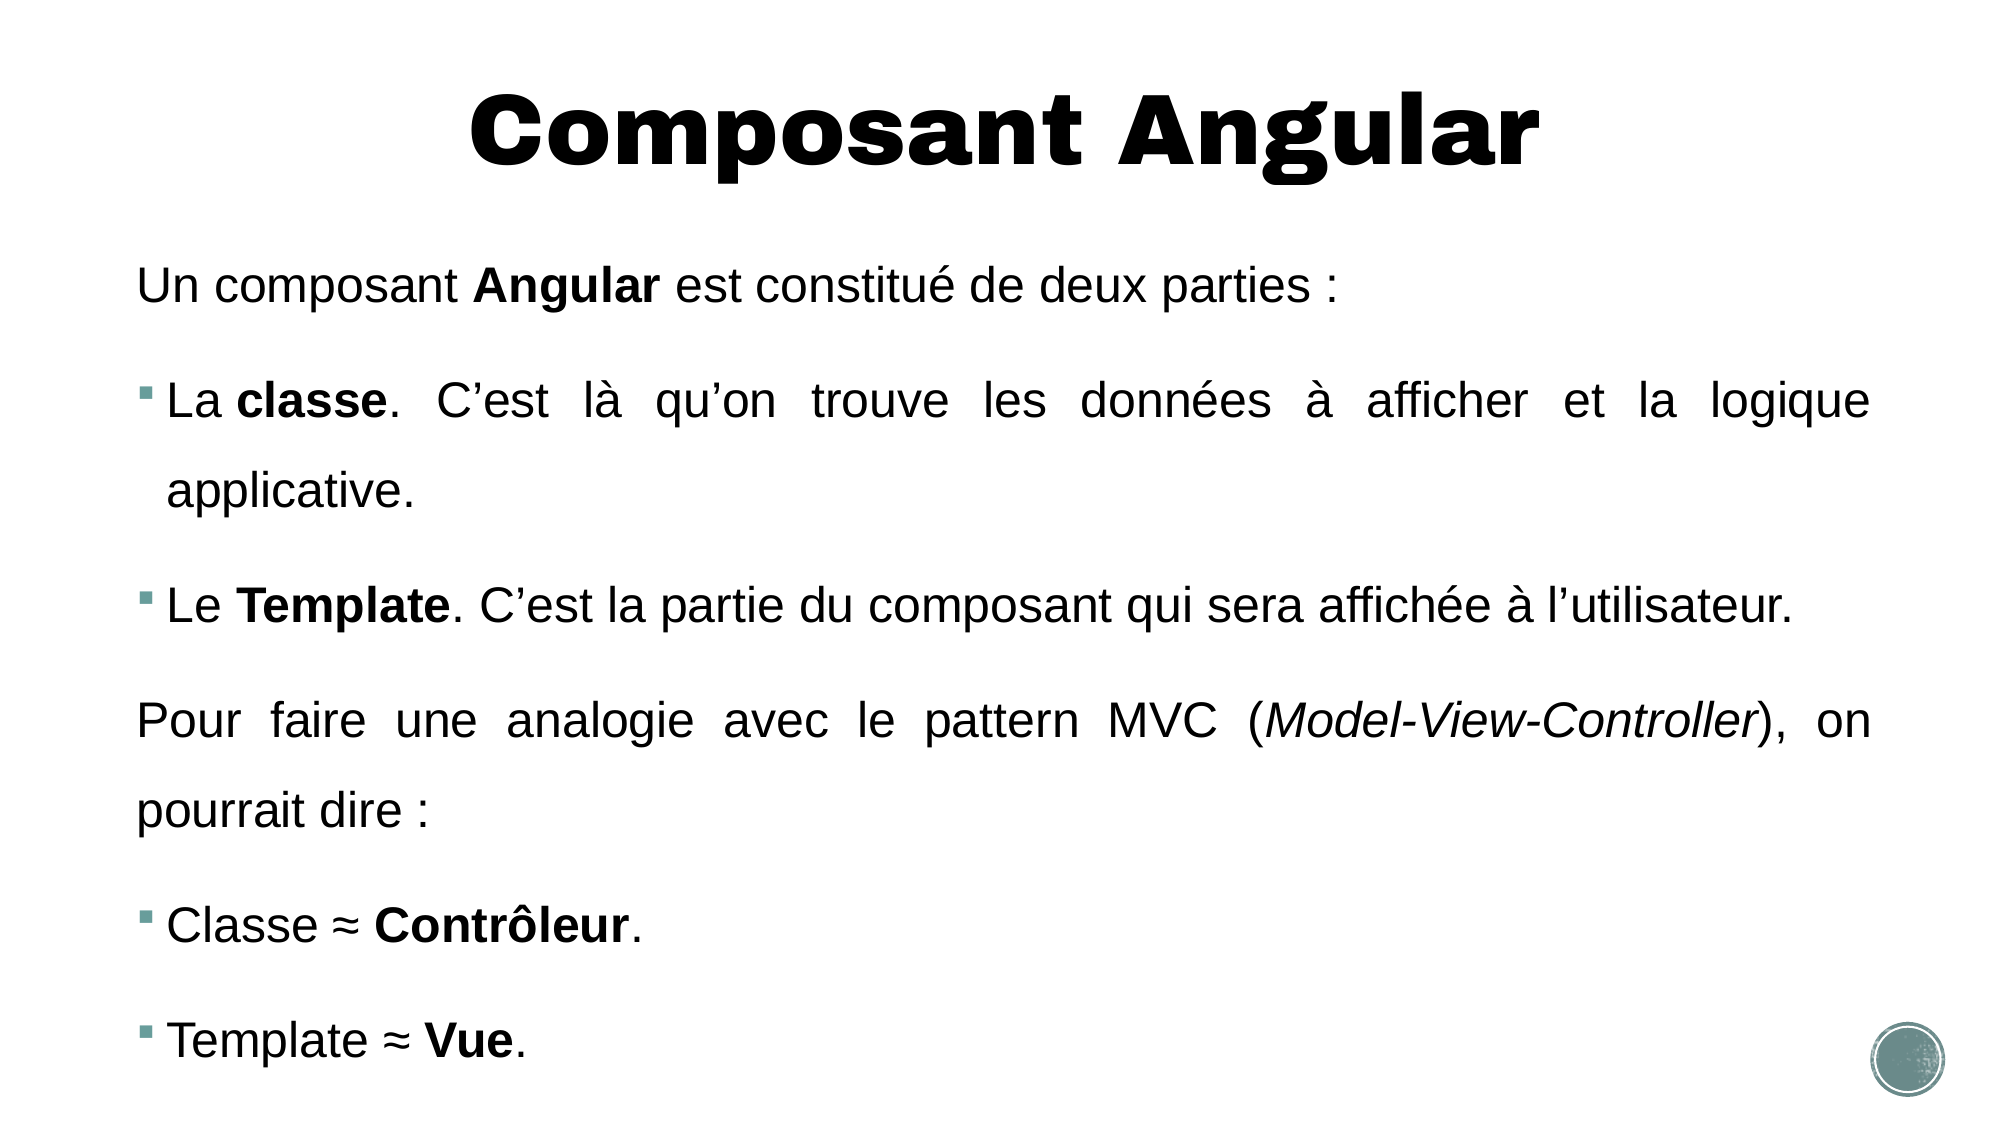

# Composant Angular
Un composant Angular est constitué de deux parties :
La classe. C’est là qu’on trouve les données à afficher et la logique applicative.
Le Template. C’est la partie du composant qui sera affichée à l’utilisateur.
Pour faire une analogie avec le pattern MVC (Model-View-Controller), on pourrait dire :
Classe ≈ Contrôleur.
Template ≈ Vue.